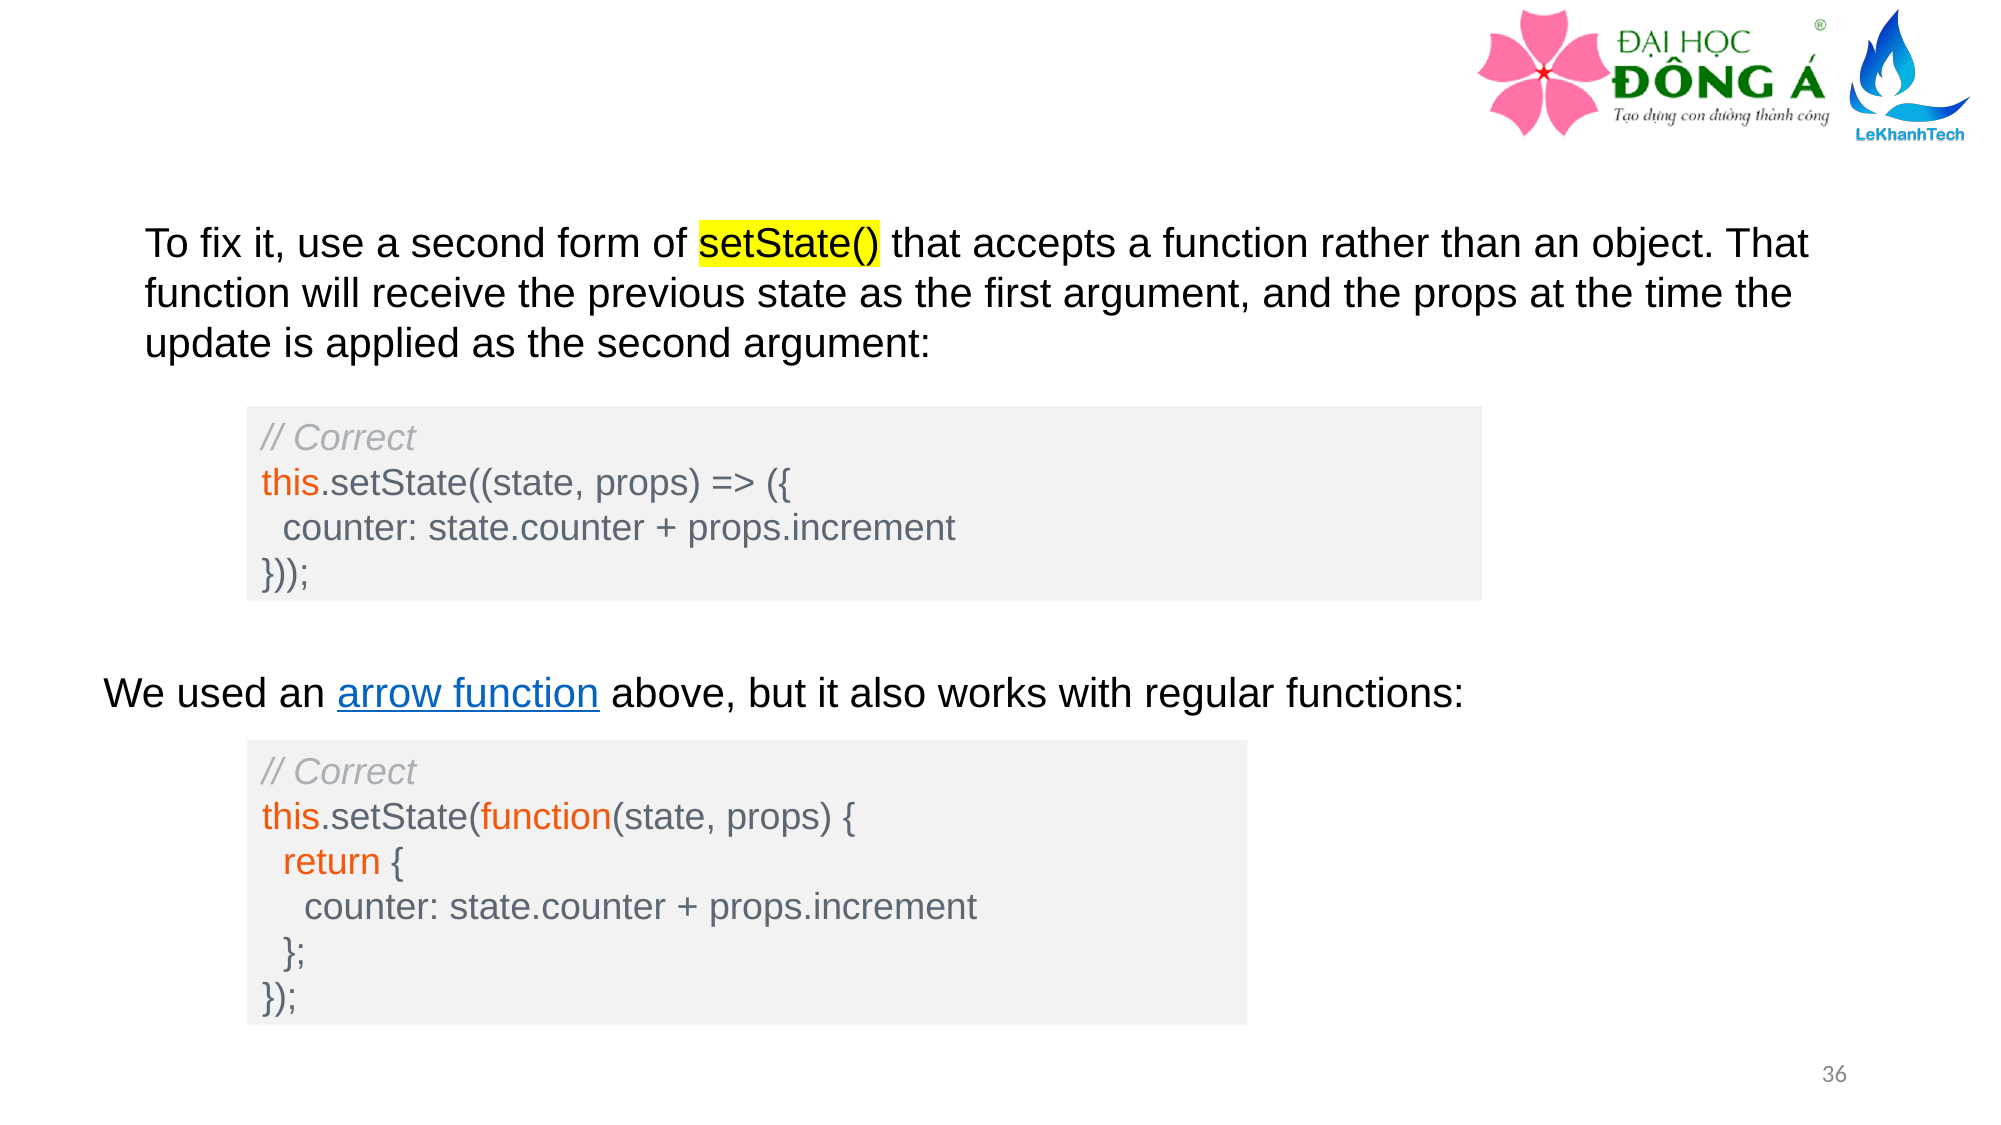

To fix it, use a second form of setState() that accepts a function rather than an object. That function will receive the previous state as the first argument, and the props at the time the update is applied as the second argument:
// Correct
this.setState((state, props) => ({
  counter: state.counter + props.increment
}));
We used an arrow function above, but it also works with regular functions:
// Correct
this.setState(function(state, props) {
  return {
    counter: state.counter + props.increment
  };
});
36